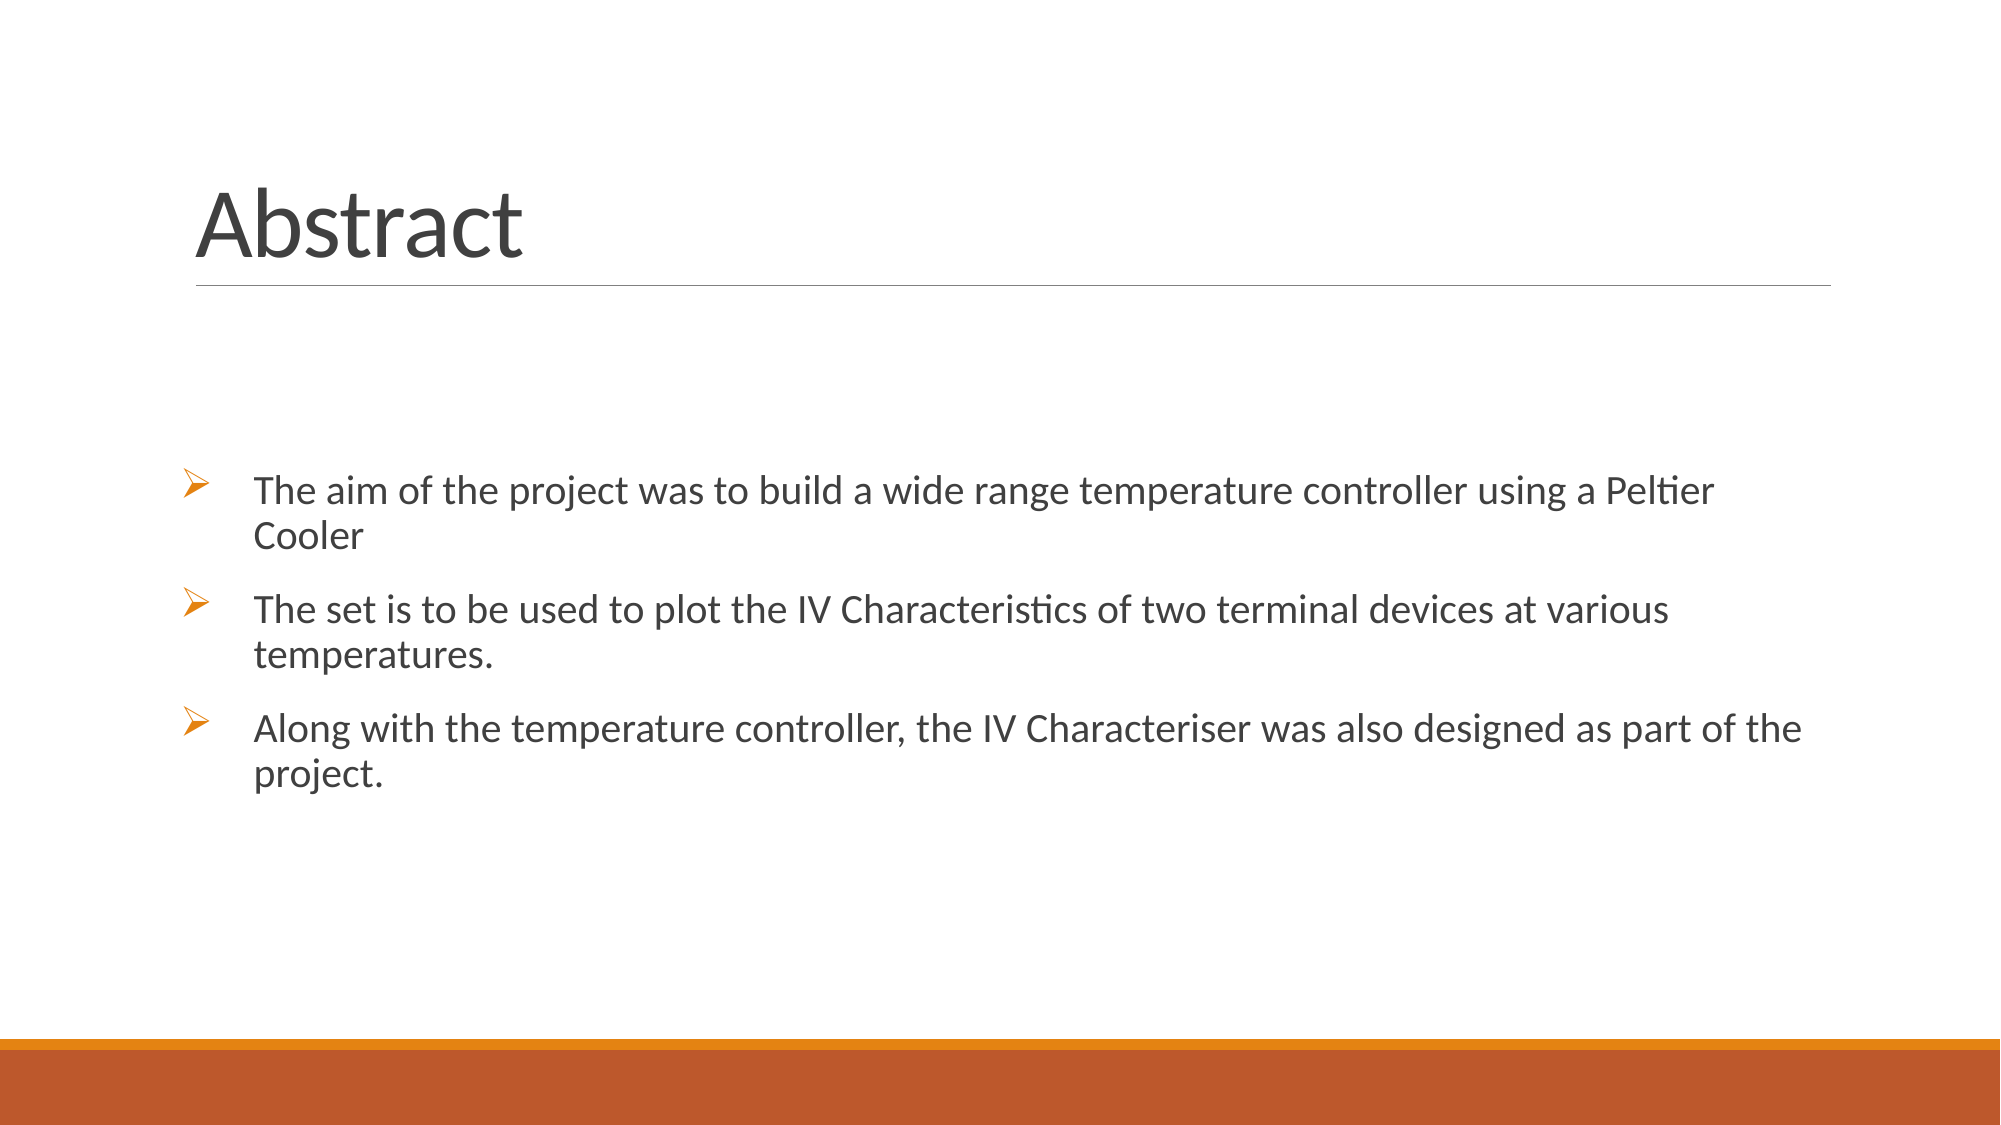

# Abstract
The aim of the project was to build a wide range temperature controller using a Peltier Cooler
The set is to be used to plot the IV Characteristics of two terminal devices at various temperatures.
Along with the temperature controller, the IV Characteriser was also designed as part of the project.